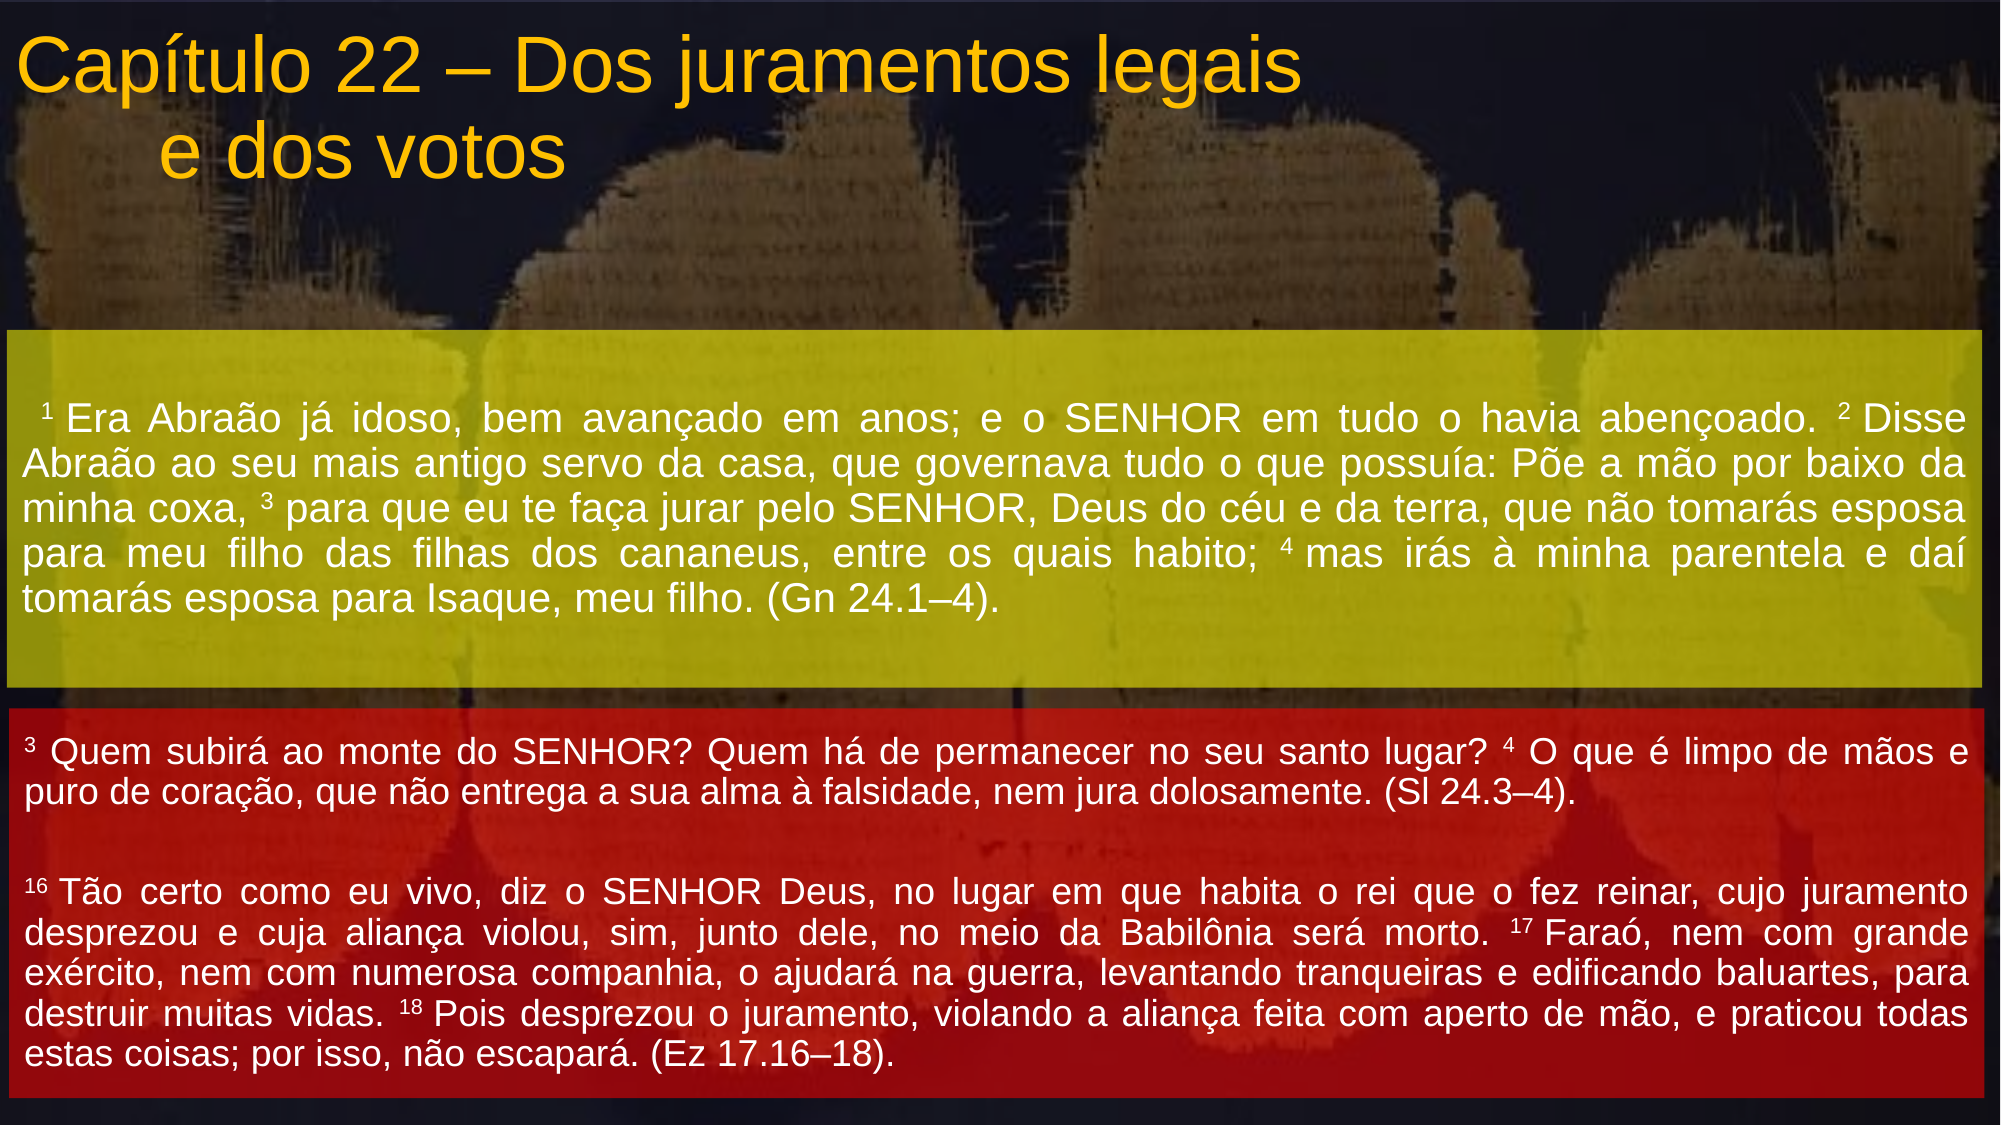

Capítulo 22 – Dos juramentos legais
			e dos votos
#
 1 Era Abraão já idoso, bem avançado em anos; e o SENHOR em tudo o havia abençoado. 2 Disse Abraão ao seu mais antigo servo da casa, que governava tudo o que possuía: Põe a mão por baixo da minha coxa, 3 para que eu te faça jurar pelo SENHOR, Deus do céu e da terra, que não tomarás esposa para meu filho das filhas dos cananeus, entre os quais habito; 4 mas irás à minha parentela e daí tomarás esposa para Isaque, meu filho. (Gn 24.1–4).
3 Quem subirá ao monte do SENHOR? Quem há de permanecer no seu santo lugar? 4 O que é limpo de mãos e puro de coração, que não entrega a sua alma à falsidade, nem jura dolosamente. (Sl 24.3–4).

16 Tão certo como eu vivo, diz o SENHOR Deus, no lugar em que habita o rei que o fez reinar, cujo juramento desprezou e cuja aliança violou, sim, junto dele, no meio da Babilônia será morto. 17 Faraó, nem com grande exército, nem com numerosa companhia, o ajudará na guerra, levantando tranqueiras e edificando baluartes, para destruir muitas vidas. 18 Pois desprezou o juramento, violando a aliança feita com aperto de mão, e praticou todas estas coisas; por isso, não escapará. (Ez 17.16–18).